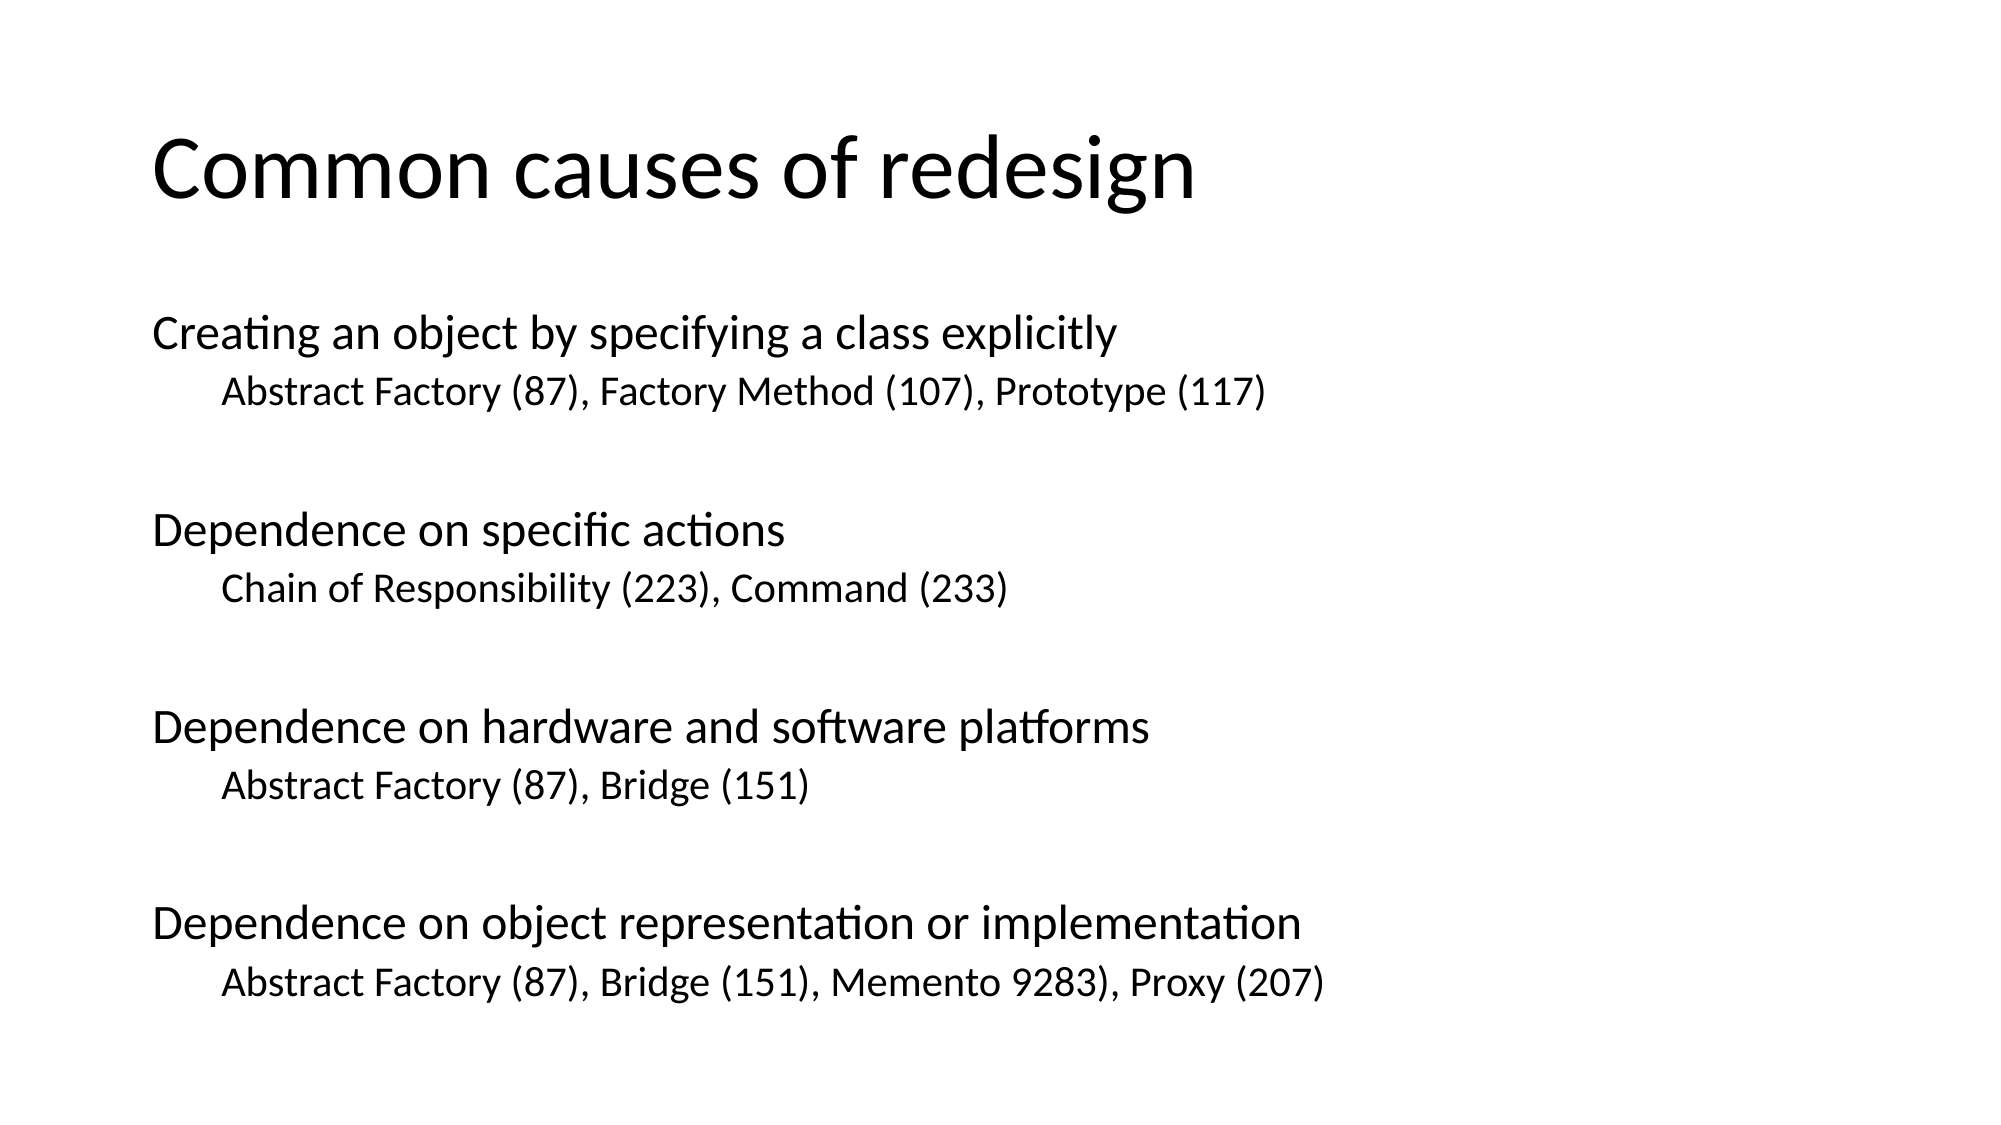

# Common causes of redesign
Creating an object by specifying a class explicitly
Abstract Factory (87), Factory Method (107), Prototype (117)

Dependence on specific actions
Chain of Responsibility (223), Command (233)

Dependence on hardware and software platforms
Abstract Factory (87), Bridge (151)

Dependence on object representation or implementation
Abstract Factory (87), Bridge (151), Memento 9283), Proxy (207)